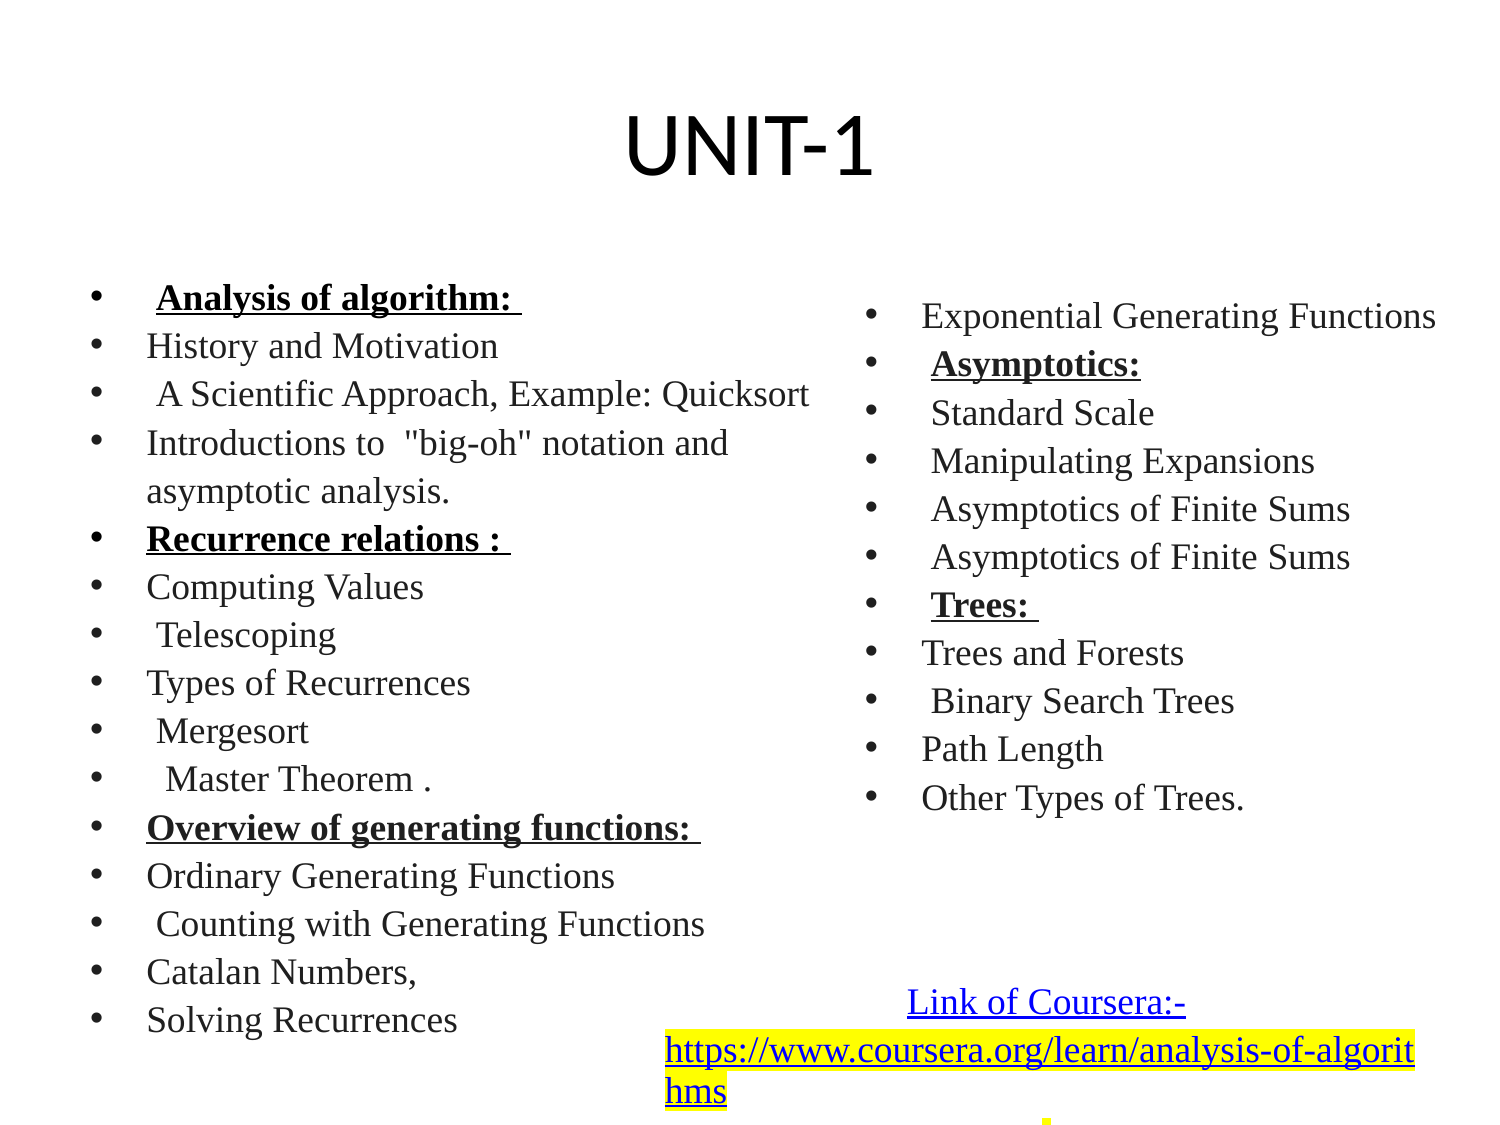

# UNIT-1

Exponential Generating Functions
 Asymptotics:
 Standard Scale
 Manipulating Expansions
 Asymptotics of Finite Sums
 Asymptotics of Finite Sums
 Trees:
Trees and Forests
 Binary Search Trees
Path Length
Other Types of Trees.
 Analysis of algorithm:
History and Motivation
 A Scientific Approach, Example: Quicksort
Introductions to  "big-oh" notation and asymptotic analysis.
Recurrence relations :
Computing Values
 Telescoping
Types of Recurrences
 Mergesort
  Master Theorem .
Overview of generating functions:
Ordinary Generating Functions
 Counting with Generating Functions
Catalan Numbers,
Solving Recurrences
Link of Coursera:-https://www.coursera.org/learn/analysis-of-algorithms